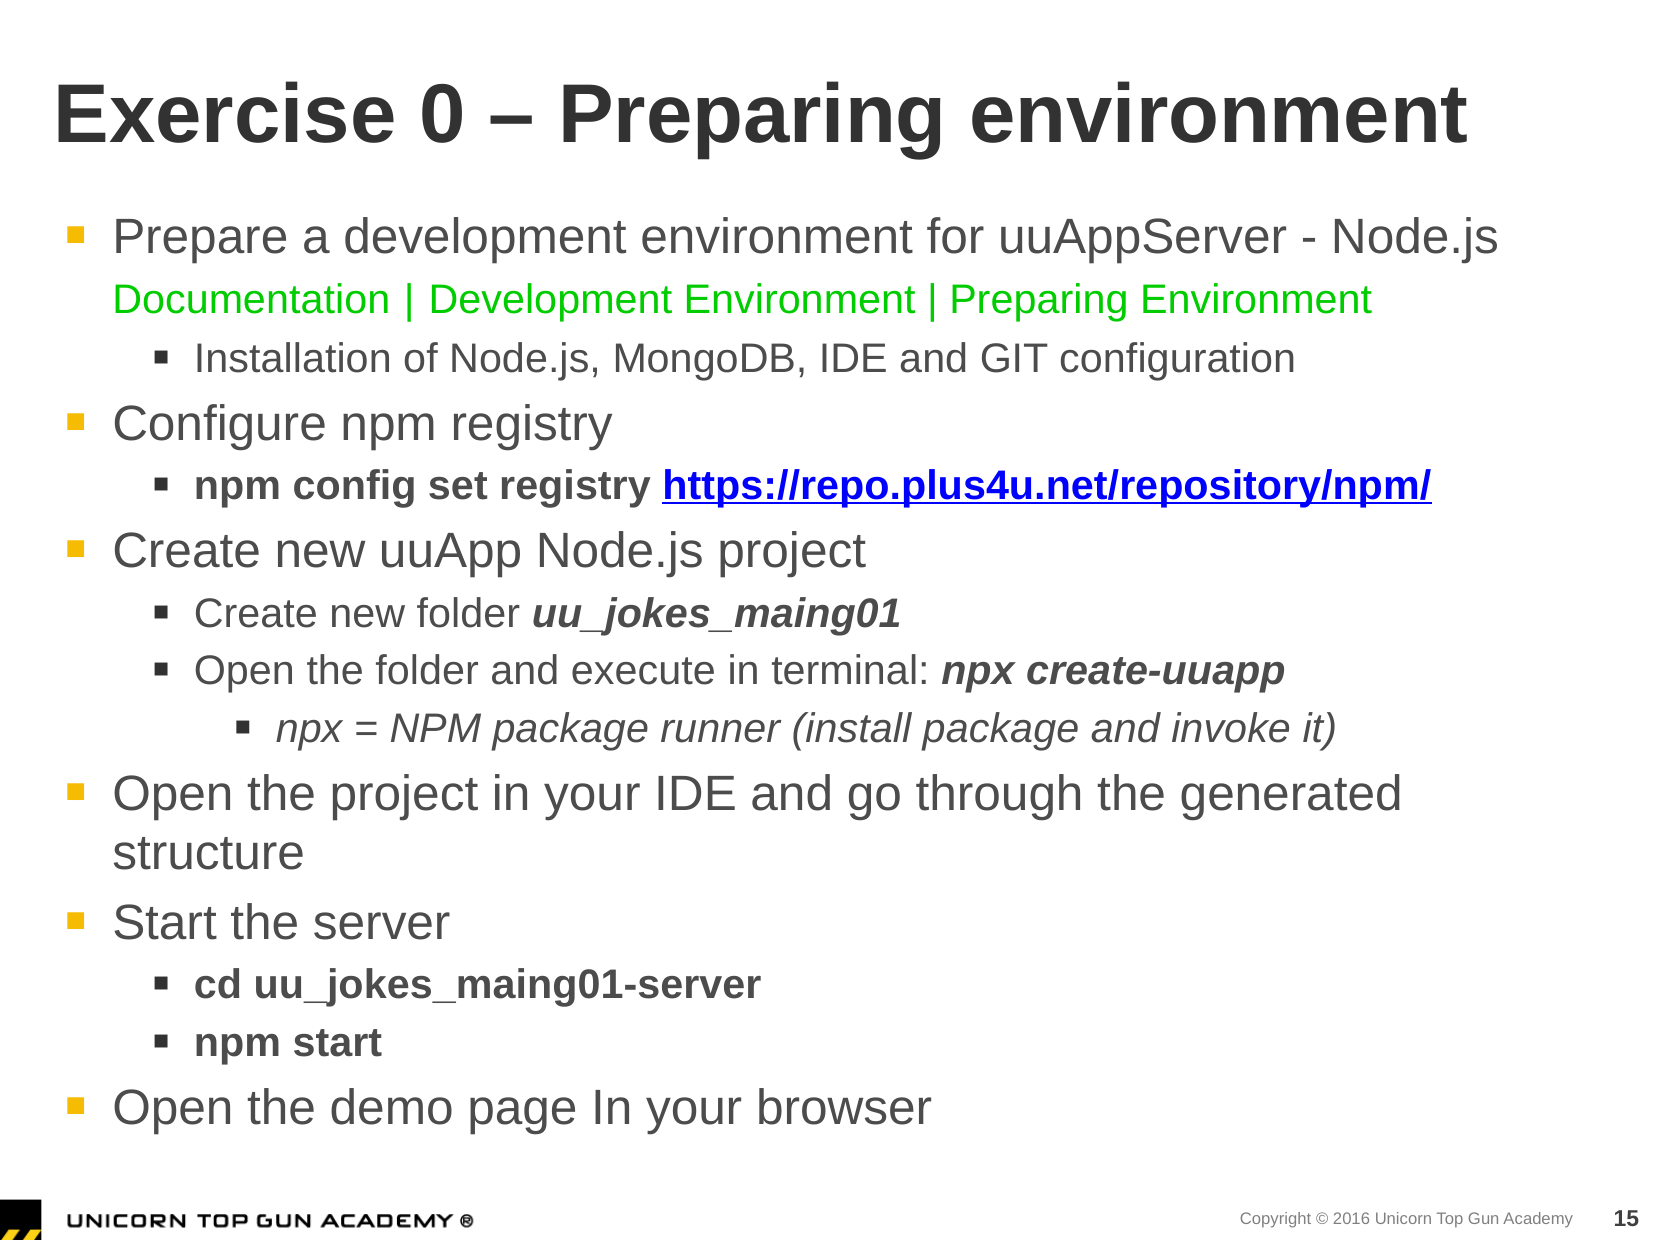

# Exercise 0 – Preparing environment
Prepare a development environment for uuAppServer - Node.js Documentation | Development Environment | Preparing Environment
Installation of Node.js, MongoDB, IDE and GIT configuration
Configure npm registry
npm config set registry https://repo.plus4u.net/repository/npm/
Create new uuApp Node.js project
Create new folder uu_jokes_maing01
Open the folder and execute in terminal: npx create-uuapp
npx = NPM package runner (install package and invoke it)
Open the project in your IDE and go through the generated structure
Start the server
cd uu_jokes_maing01-server
npm start
Open the demo page In your browser
15
Copyright © 2016 Unicorn Top Gun Academy